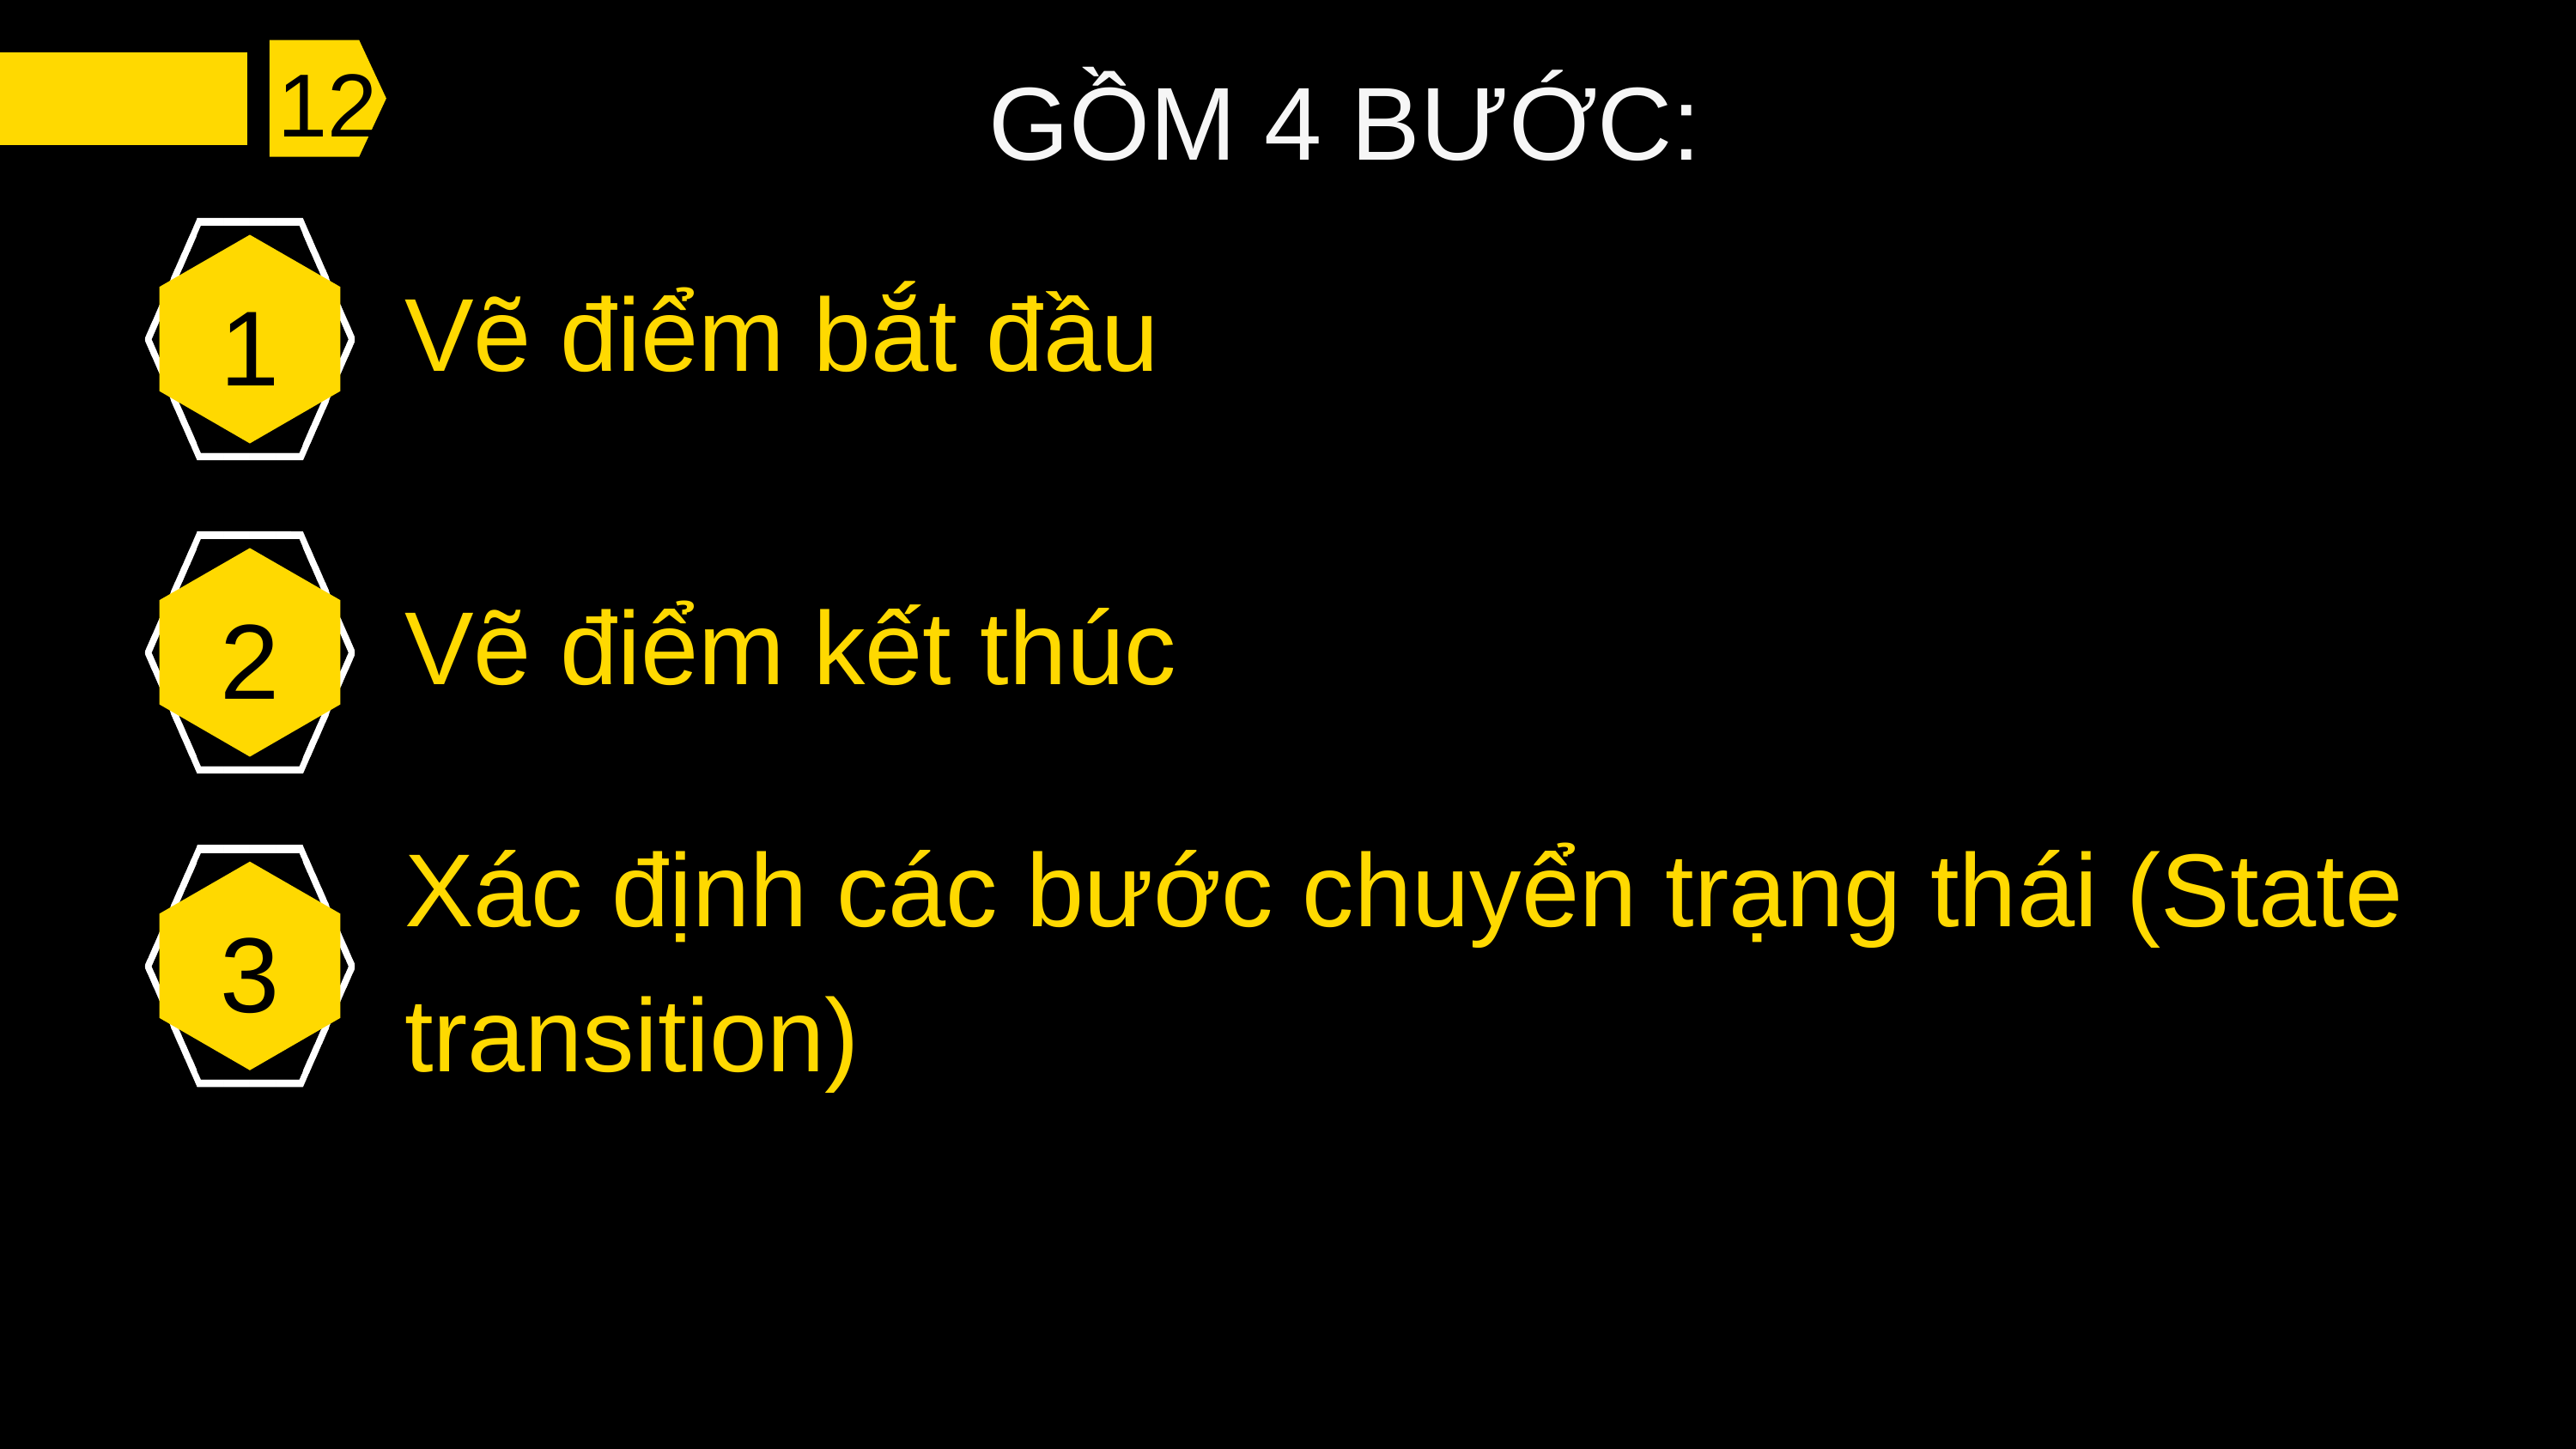

12
GỒM 4 BƯỚC:

Vẽ điểm bắt đầu
1

Vẽ điểm kết thúc
2
Xác định các bước chuyển trạng thái (State transition)

3